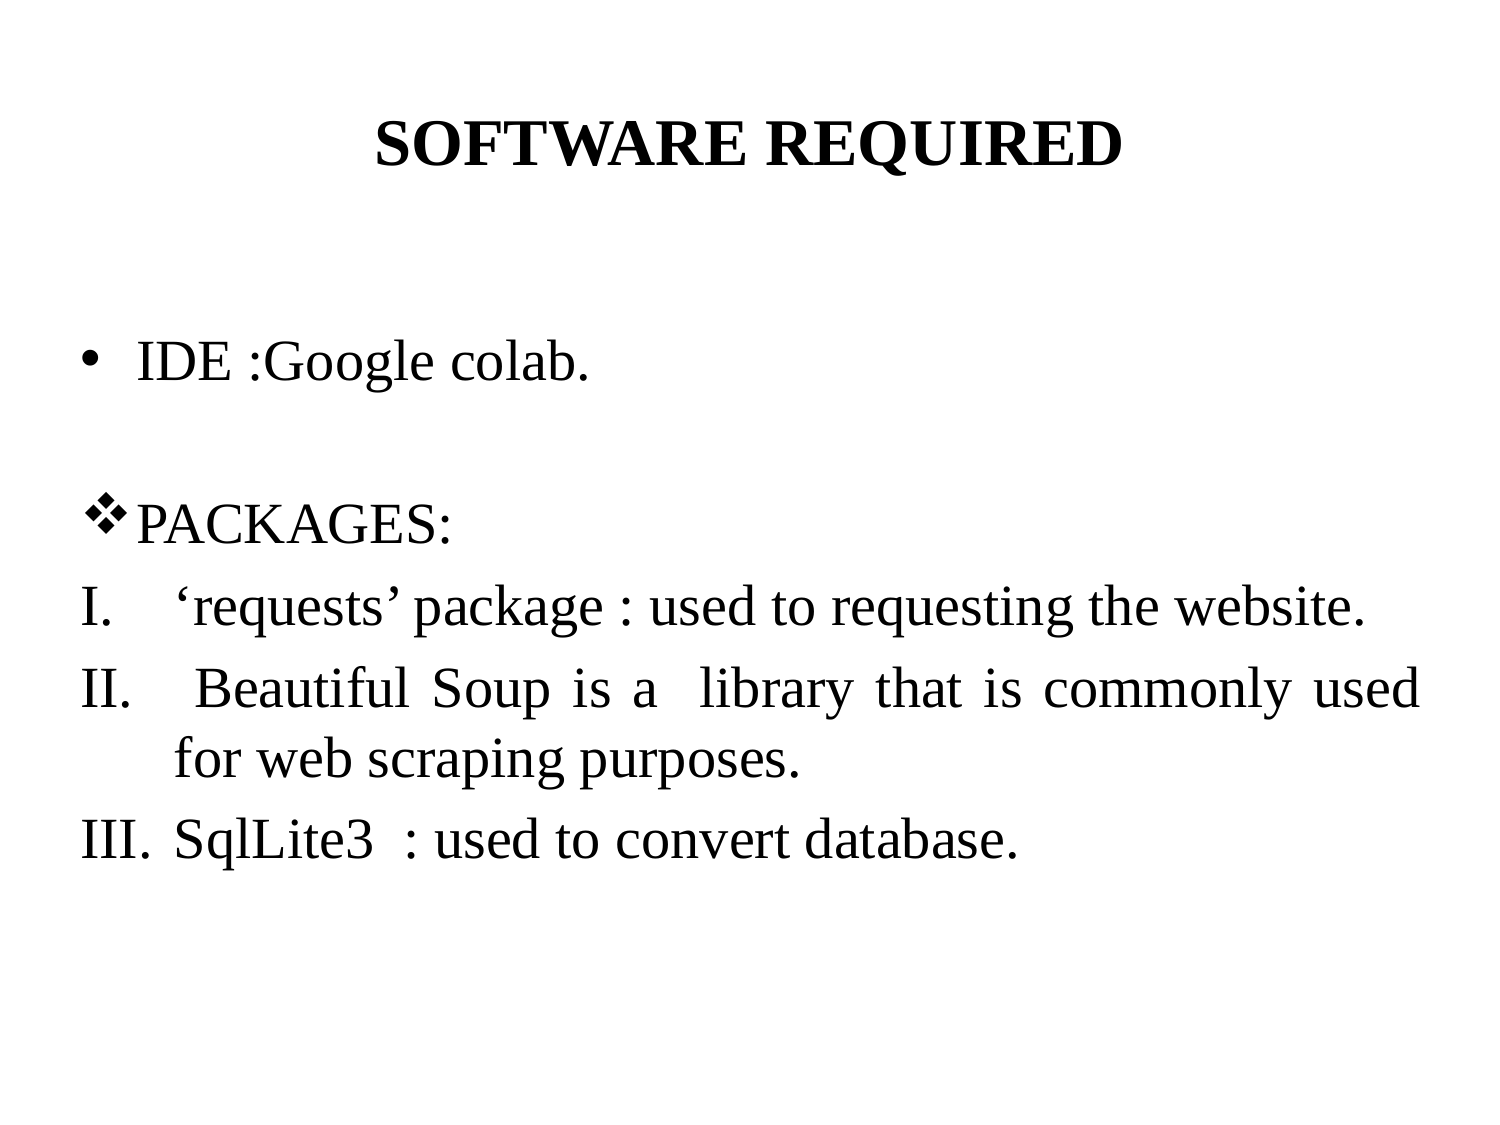

# SOFTWARE REQUIRED

IDE :Google colab.

PACKAGES:
‘requests’ package : used to requesting the website.
 Beautiful Soup is a  library that is commonly used for web scraping purposes.
SqlLite3  : used to convert database.